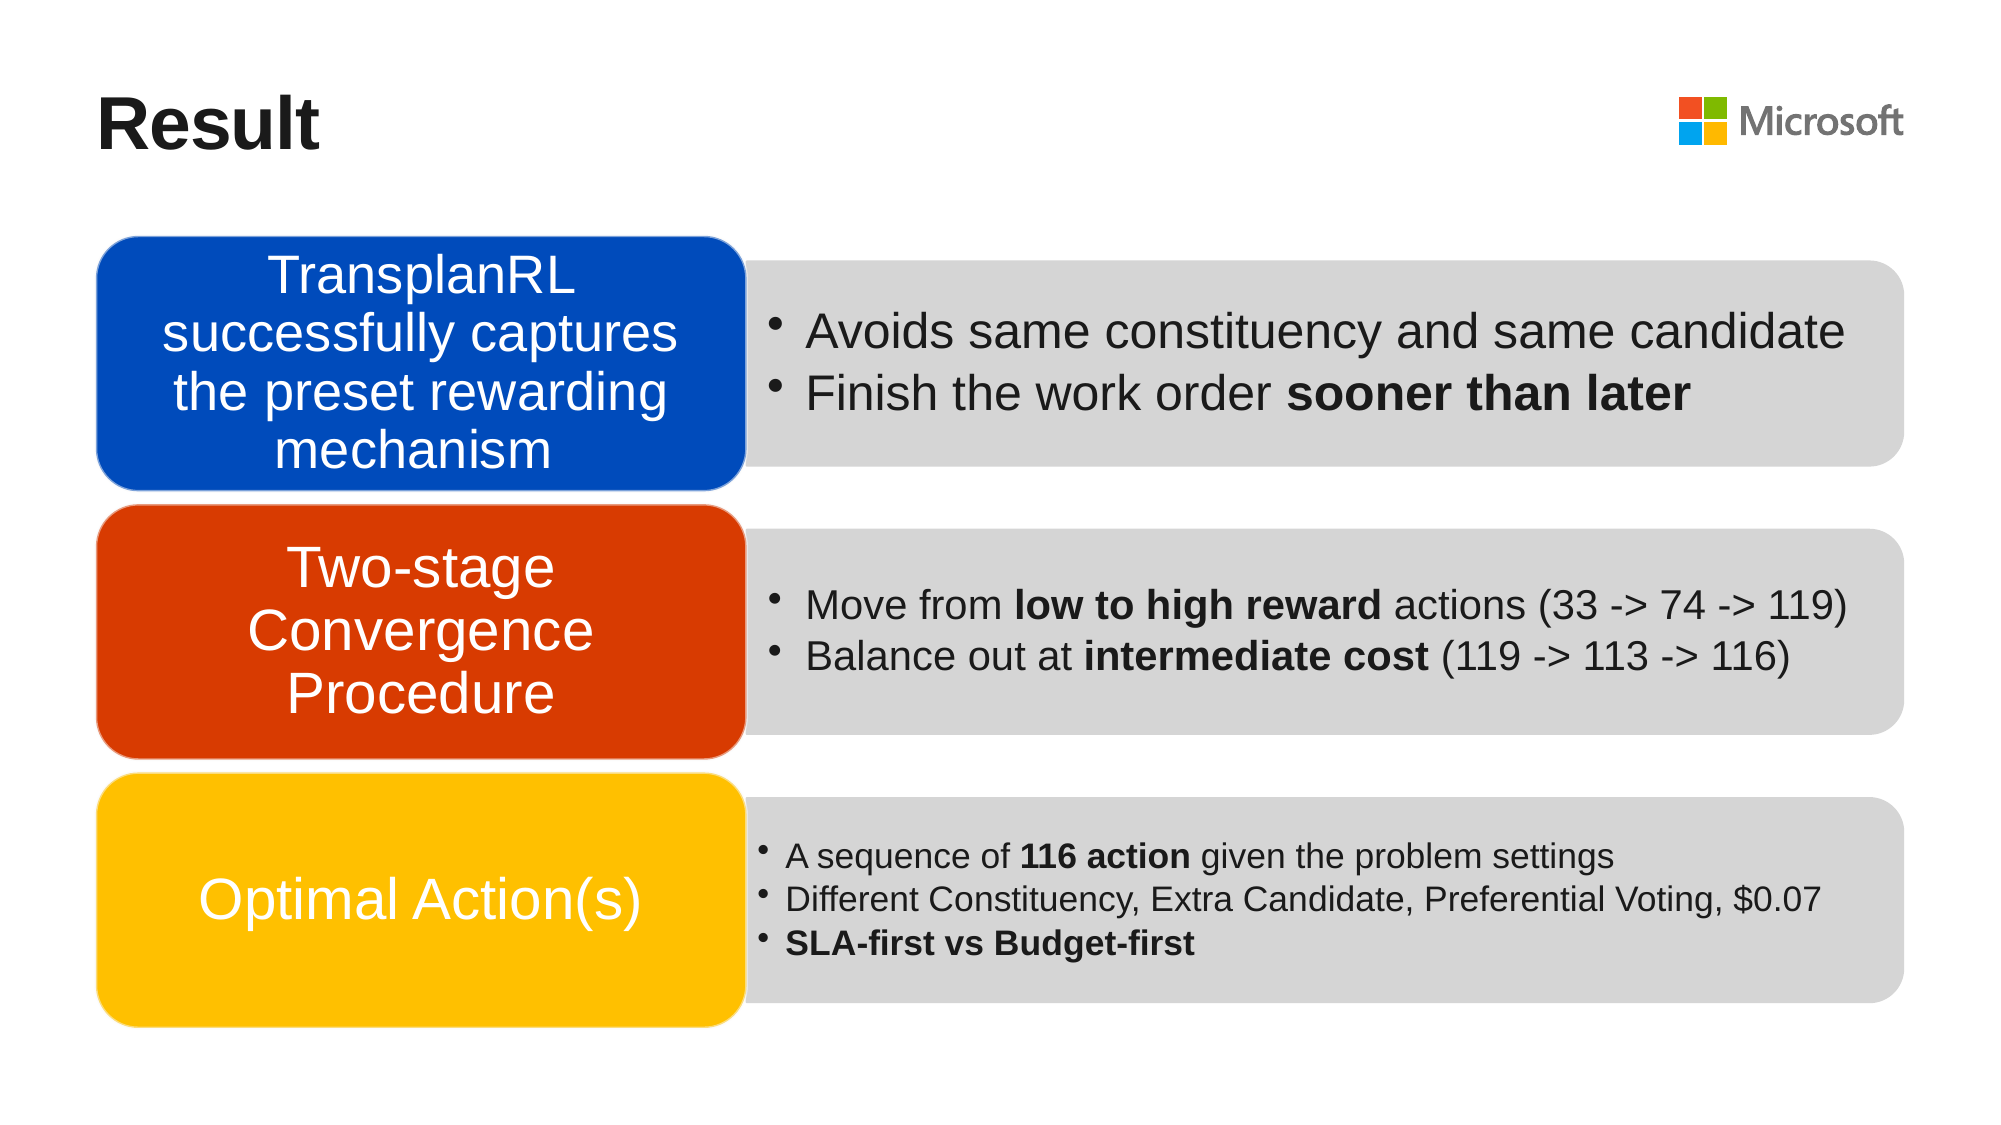

# Result
TransplanRL successfully captures the preset rewarding mechanism
Avoids same constituency and same candidate
Finish the work order sooner than later
Two-stage Convergence Procedure
Move from low to high reward actions (33 -> 74 -> 119)
Balance out at intermediate cost (119 -> 113 -> 116)
Optimal Action(s)
A sequence of 116 action given the problem settings
Different Constituency, Extra Candidate, Preferential Voting, $0.07
SLA-first vs Budget-first